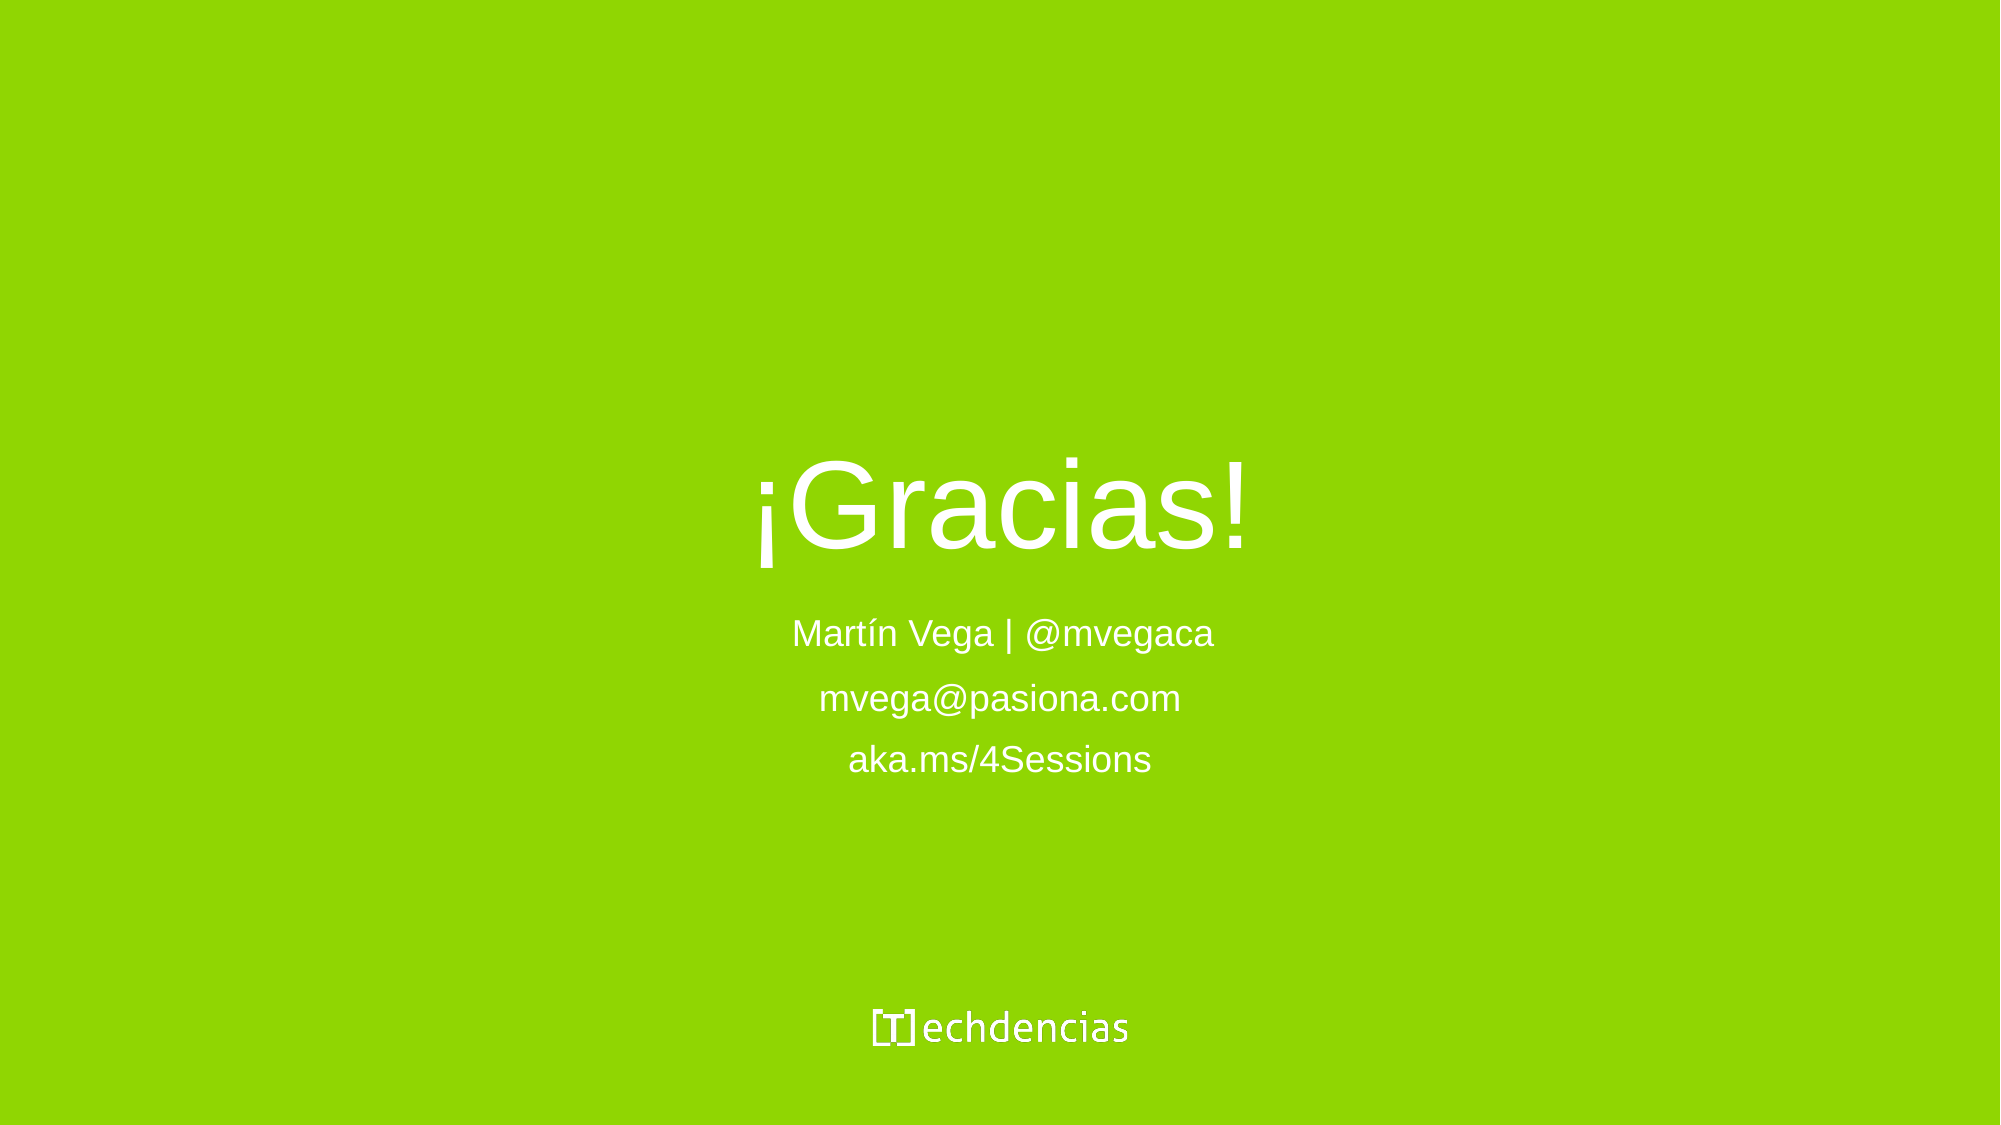

¡Gracias!
Martín Vega | @mvegaca
mvega@pasiona.com
aka.ms/4Sessions